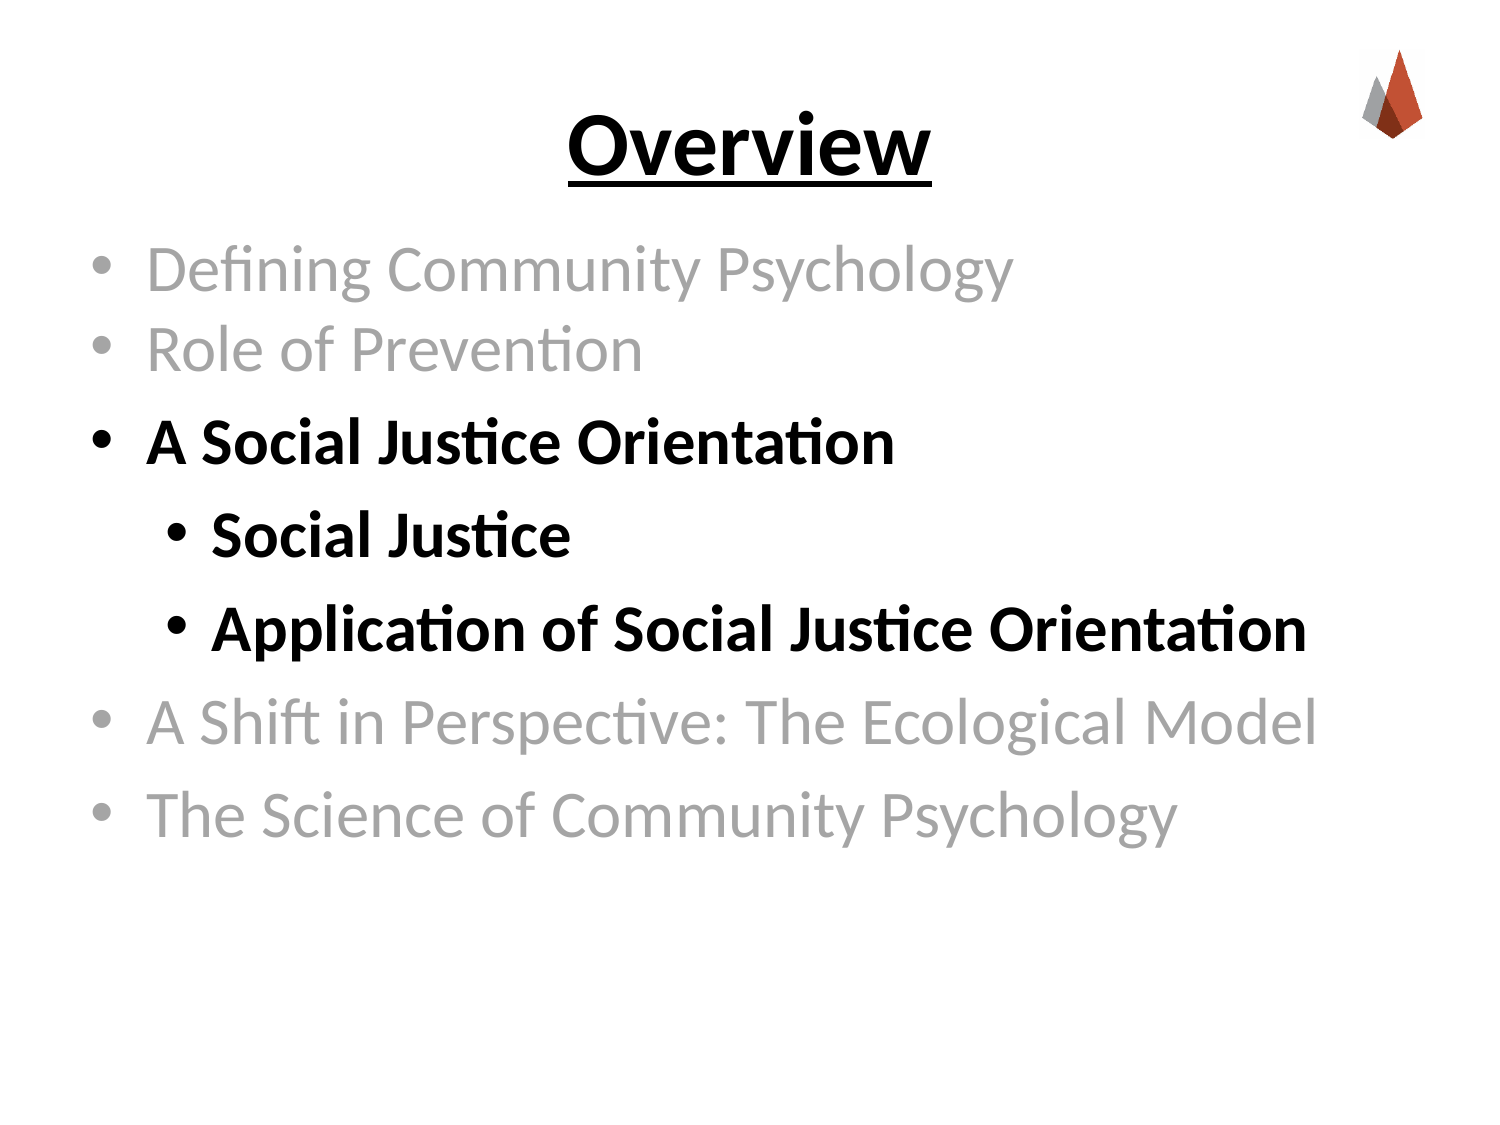

# Overview
Defining Community Psychology
Role of Prevention
A Social Justice Orientation
Social Justice
Application of Social Justice Orientation
A Shift in Perspective: The Ecological Model
The Science of Community Psychology